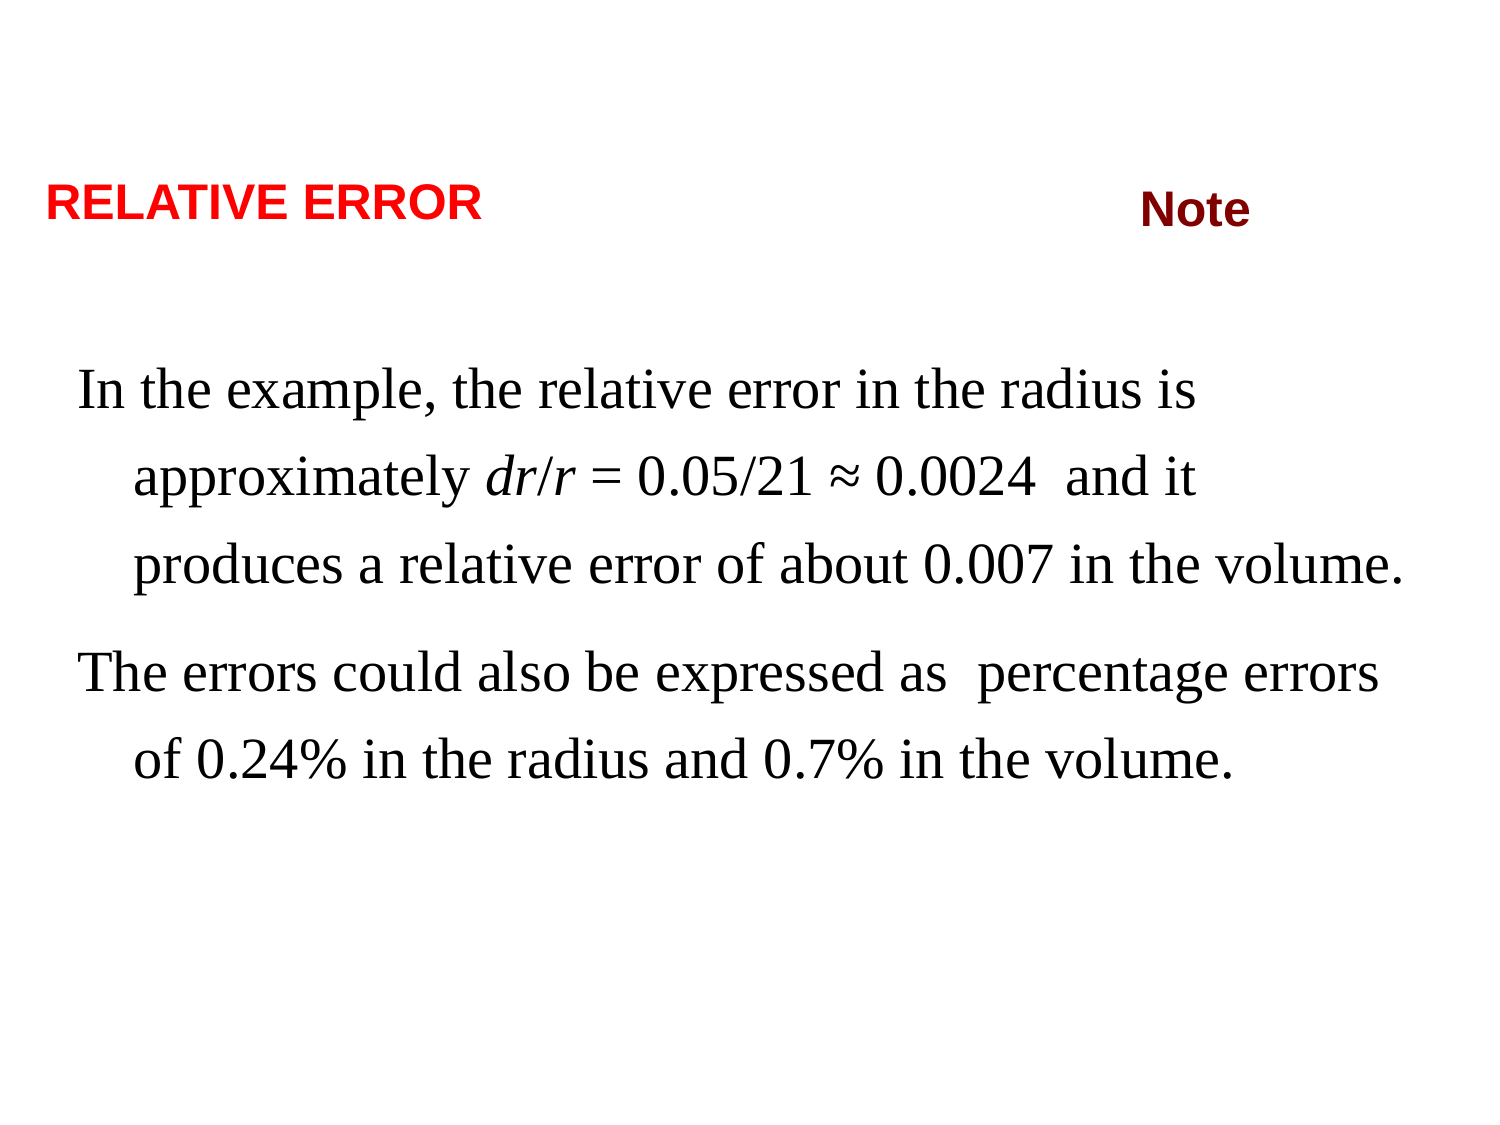

RELATIVE ERROR
Note
In the example, the relative error in the radius is approximately dr/r = 0.05/21 ≈ 0.0024  and it produces a relative error of about 0.007 in the volume.
The errors could also be expressed as  percentage errors of 0.24% in the radius and 0.7% in the volume.